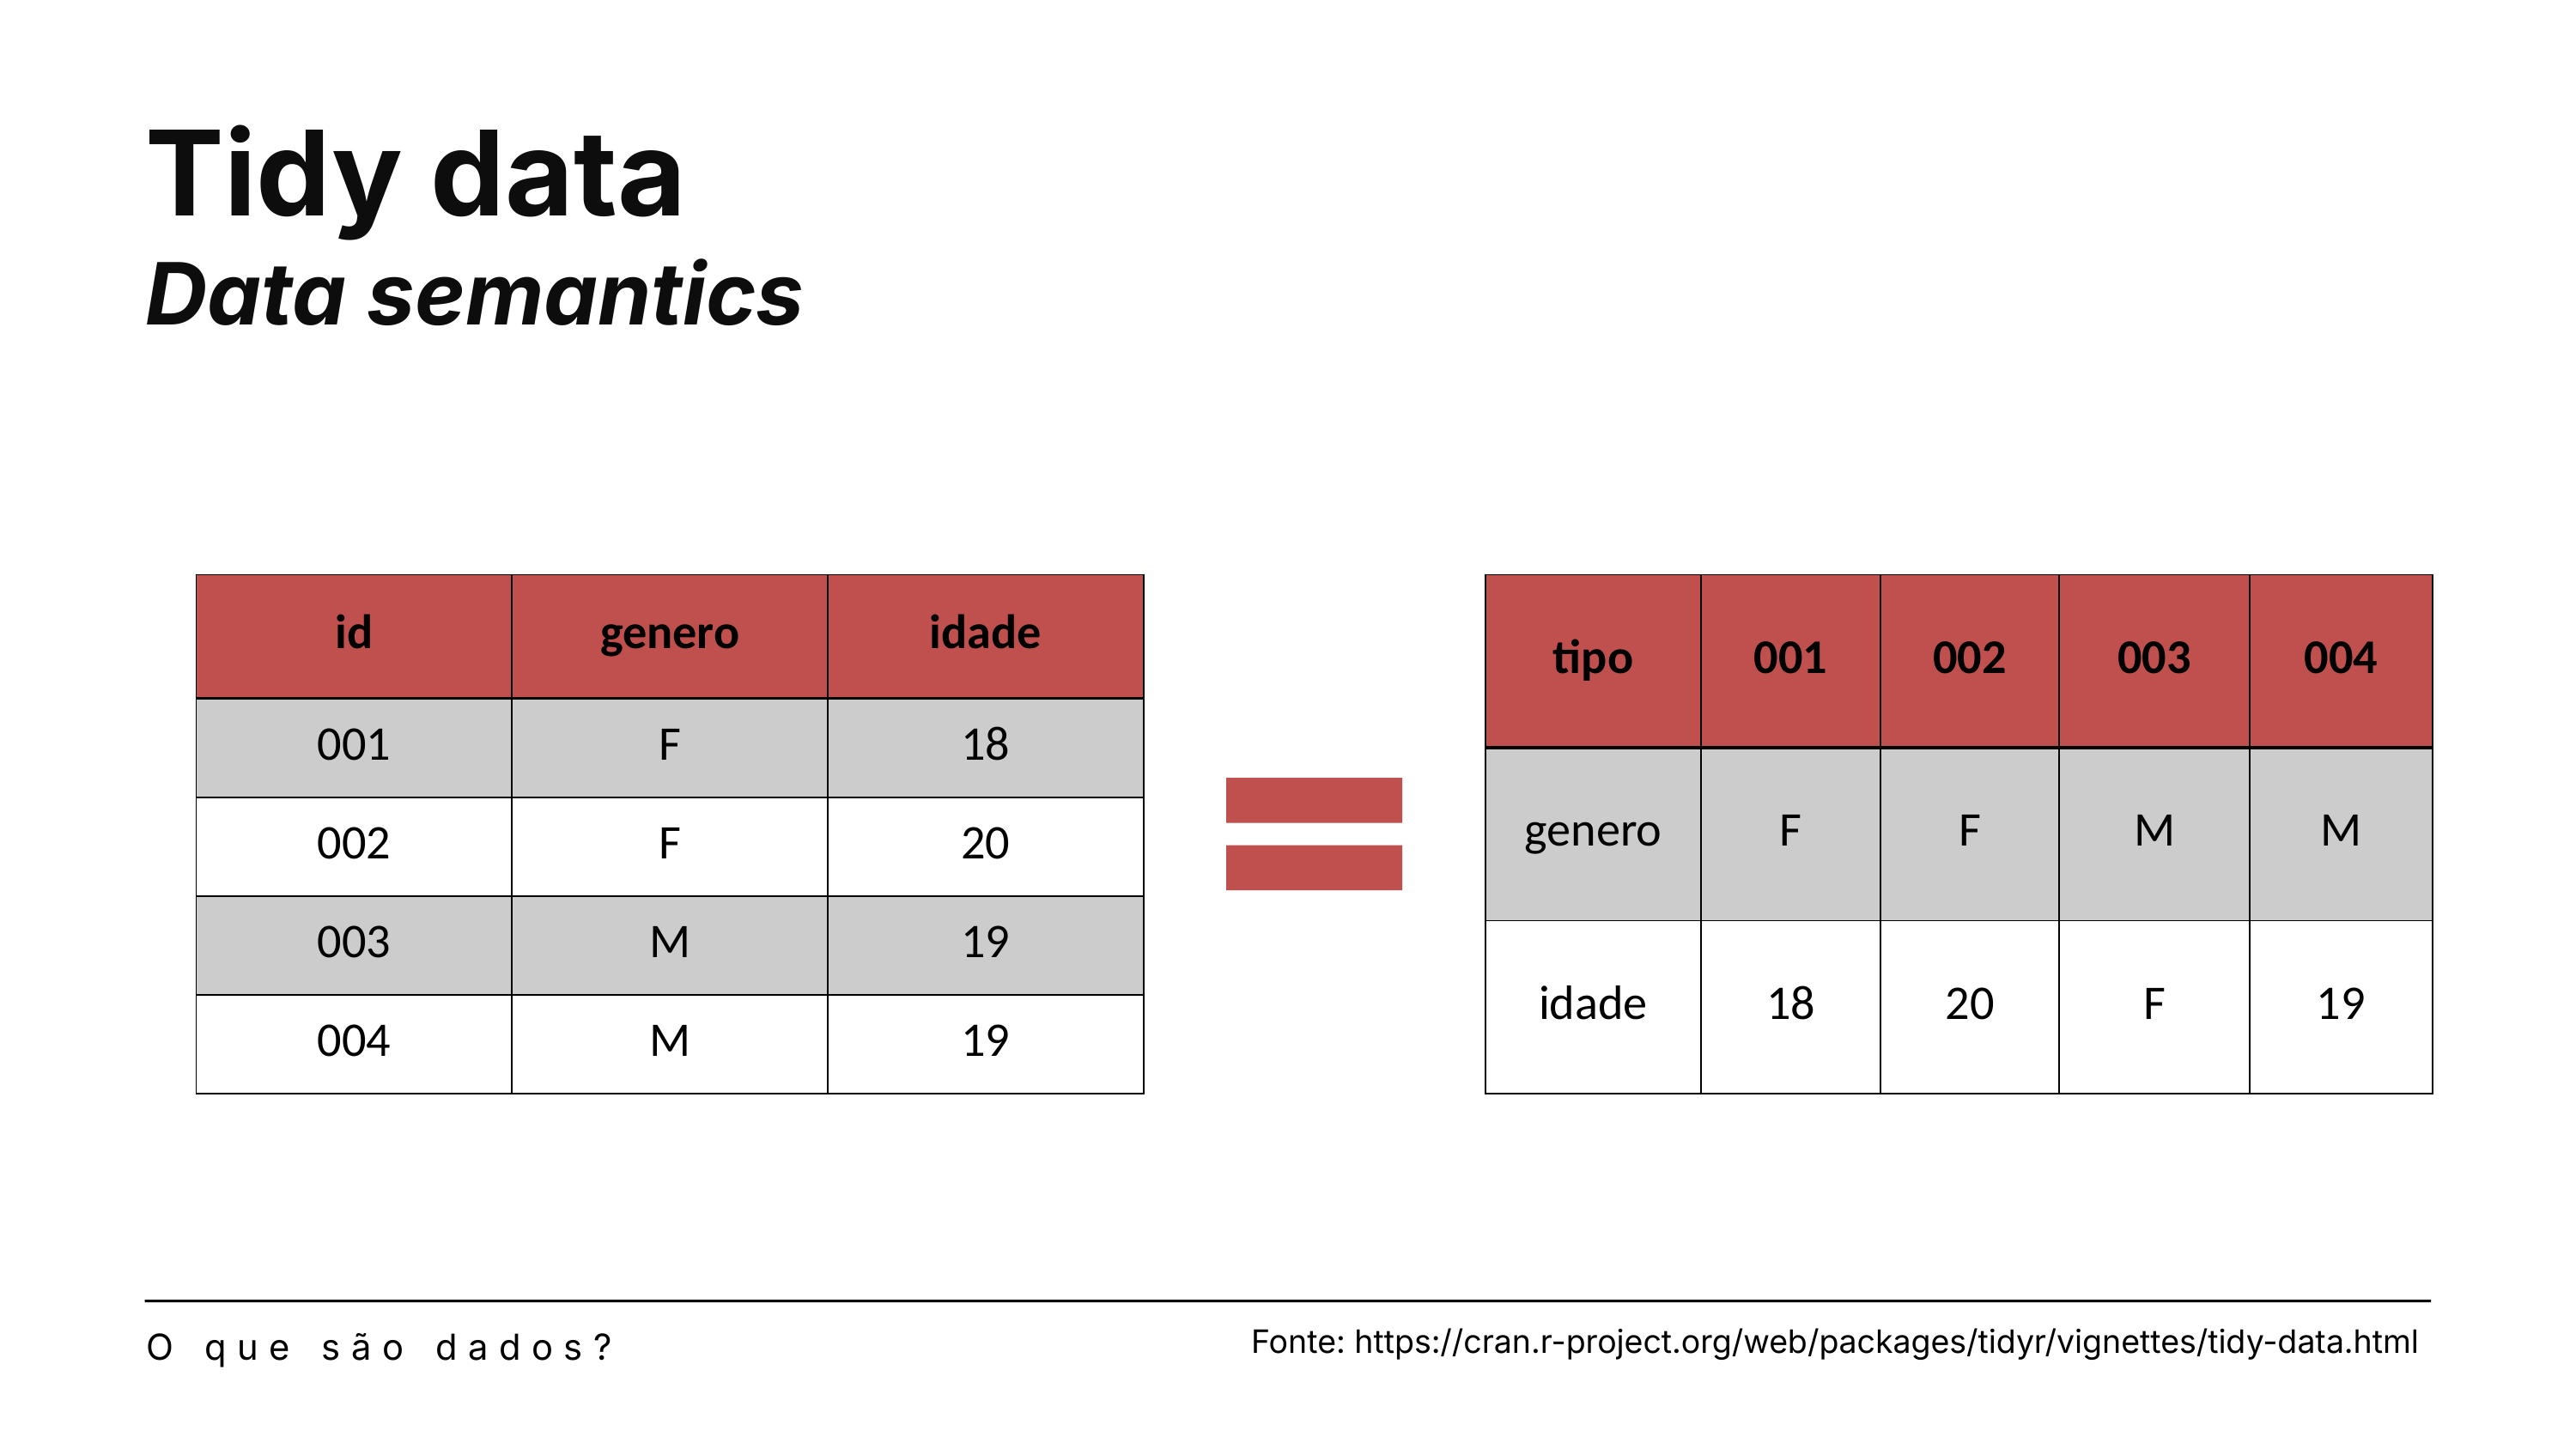

Tidy data
Data semantics
| id | genero | idade |
| --- | --- | --- |
| 001 | F | 18 |
| 002 | F | 20 |
| 003 | M | 19 |
| 004 | M | 19 |
| tipo | 001 | 002 | 003 | 004 |
| --- | --- | --- | --- | --- |
| genero | F | F | M | M |
| idade | 18 | 20 | F | 19 |

Fonte: https://cran.r-project.org/web/packages/tidyr/vignettes/tidy-data.html
O que são dados?